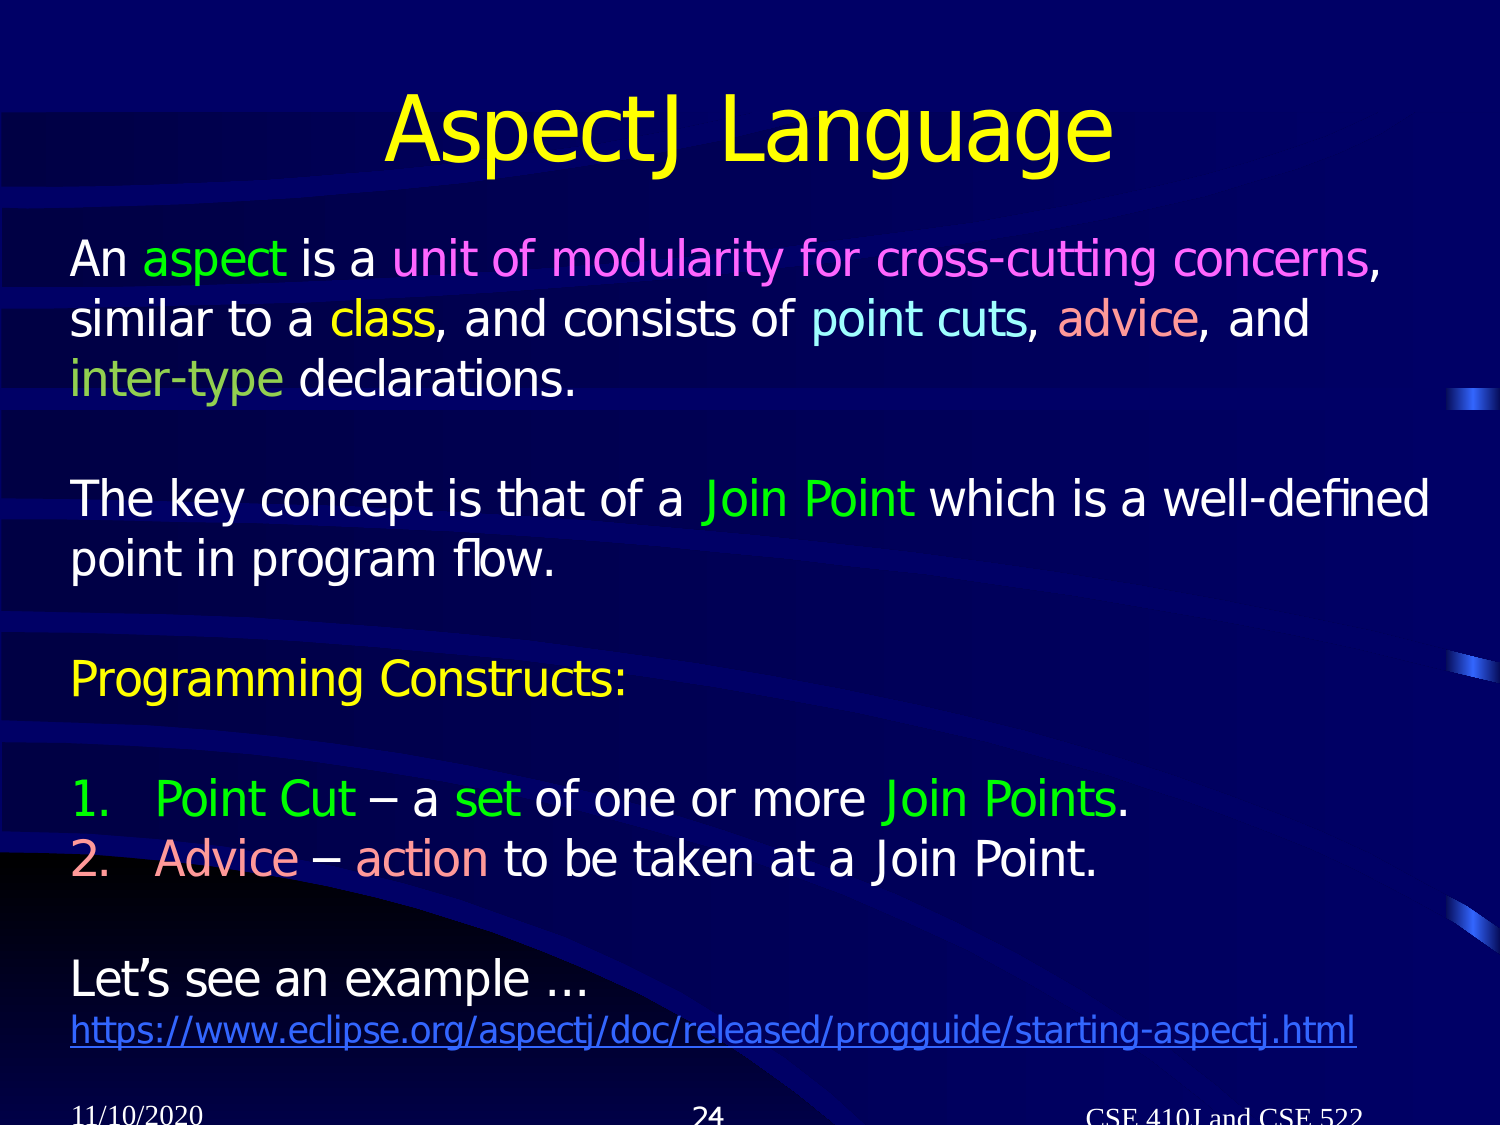

# AspectJ Language
An aspect is a unit of modularity for cross-cutting concerns, similar to a class, and consists of point cuts, advice, and  inter-type declarations.

The key concept is that of a Join Point which is a well-defined point in program flow.

Programming Constructs:

Point Cut – a set of one or more Join Points.
Advice – action to be taken at a Join Point.

Let’s see an example ...
https://www.eclipse.org/aspectj/doc/released/progguide/starting-aspectj.html
11/10/2020
24
CSE 410J and CSE 522